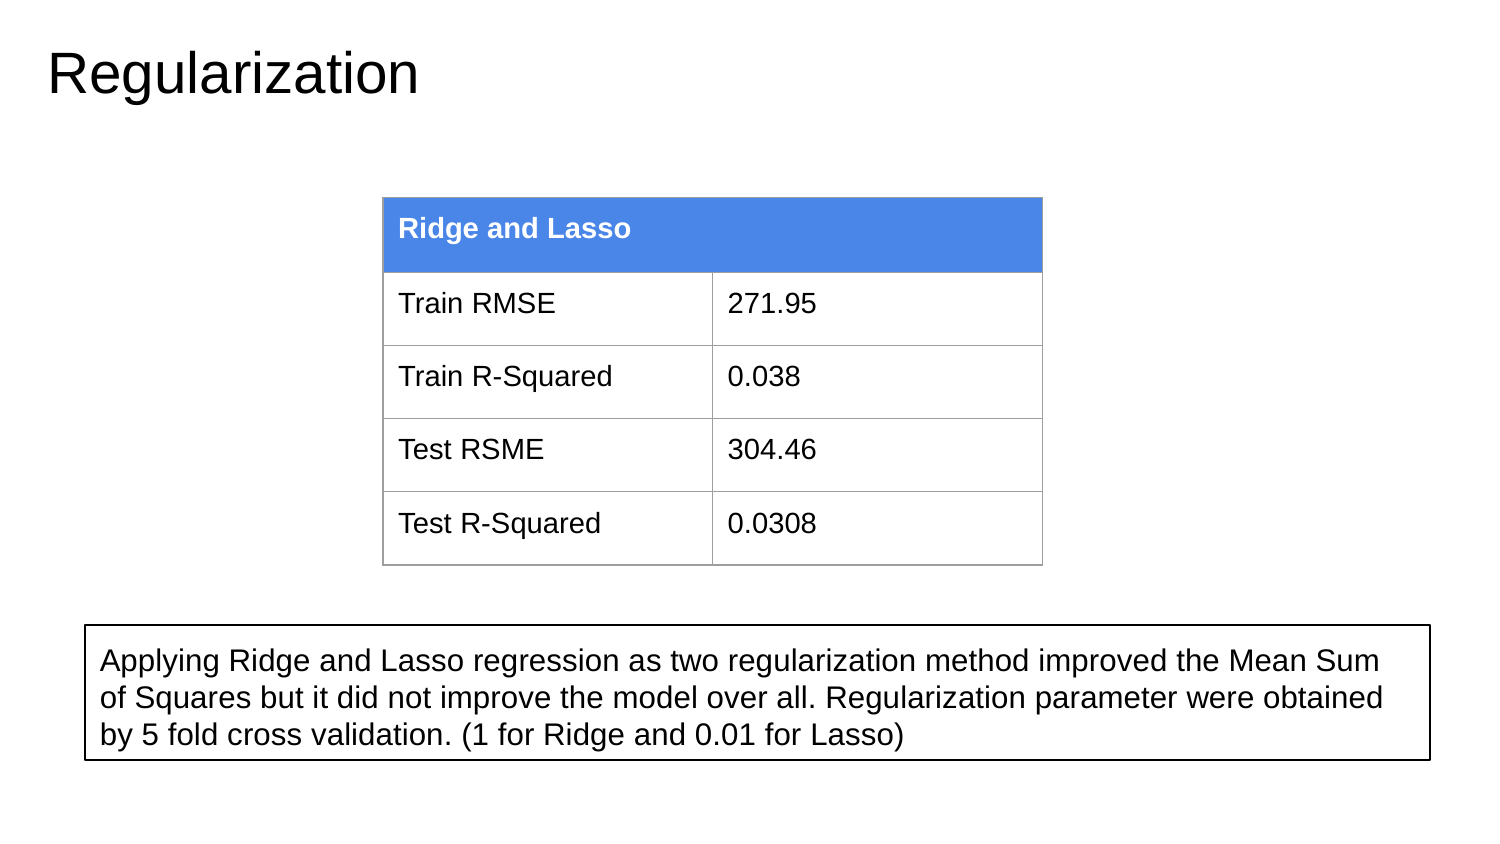

# Regularization
| Ridge and Lasso |  |
| --- | --- |
| Train RMSE | 271.95 |
| Train R-Squared | 0.038 |
| Test RSME | 304.46 |
| Test R-Squared | 0.0308 |
Applying Ridge and Lasso regression as two regularization method improved the Mean Sum of Squares but it did not improve the model over all. Regularization parameter were obtained by 5 fold cross validation. (1 for Ridge and 0.01 for Lasso)